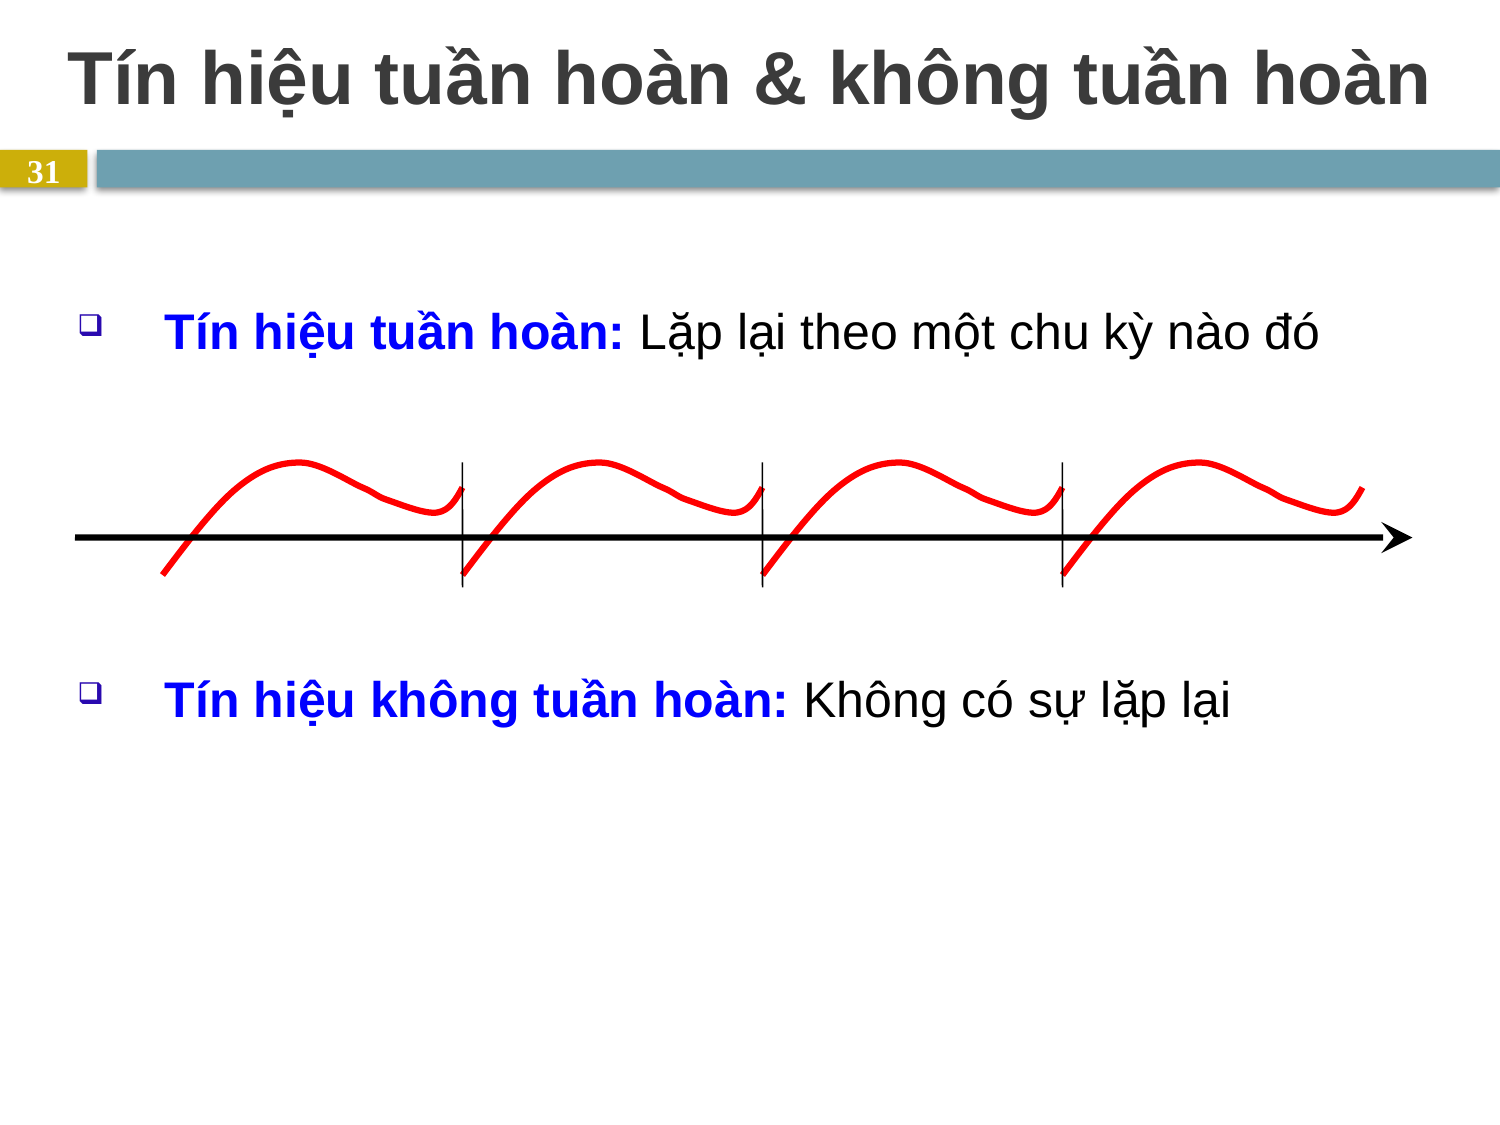

Tín hiệu tuần hoàn & không tuần hoàn
31

Tín hiệu tuần hoàn: Lặp lại theo một chu kỳ nào đó

Tín hiệu không tuần hoàn: Không có sự lặp lại